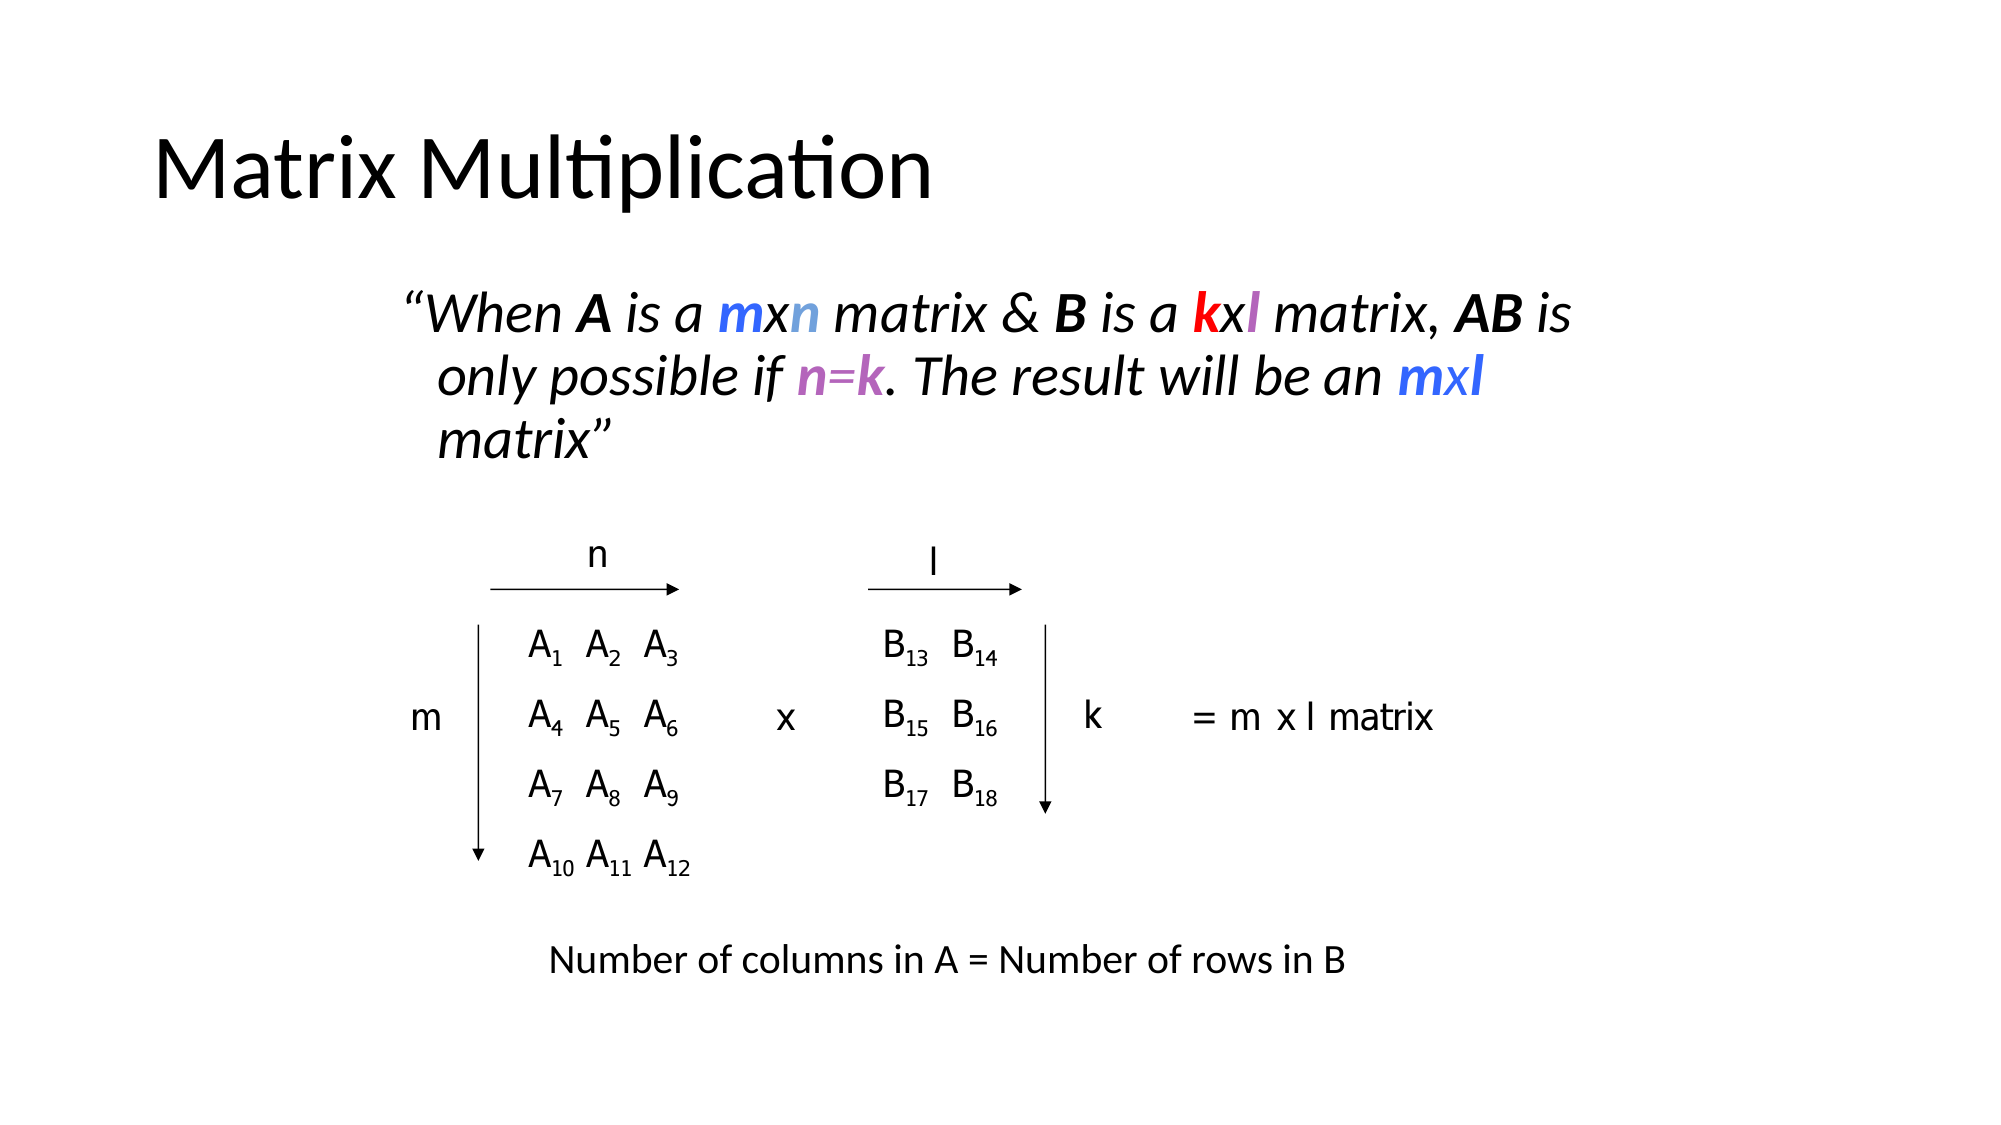

# Matrix Multiplication
“When A is a mxn matrix & B is a kxl matrix, AB is only possible if n=k. The result will be an mxl matrix”

n
 l

A1  A2  A3
A4  A5  A6
A7  A8  A9
A10 A11 A12
B13  B14
B15  B16
B17  B18

k
m
x
= m x l matrix

Number of columns in A = Number of rows in B